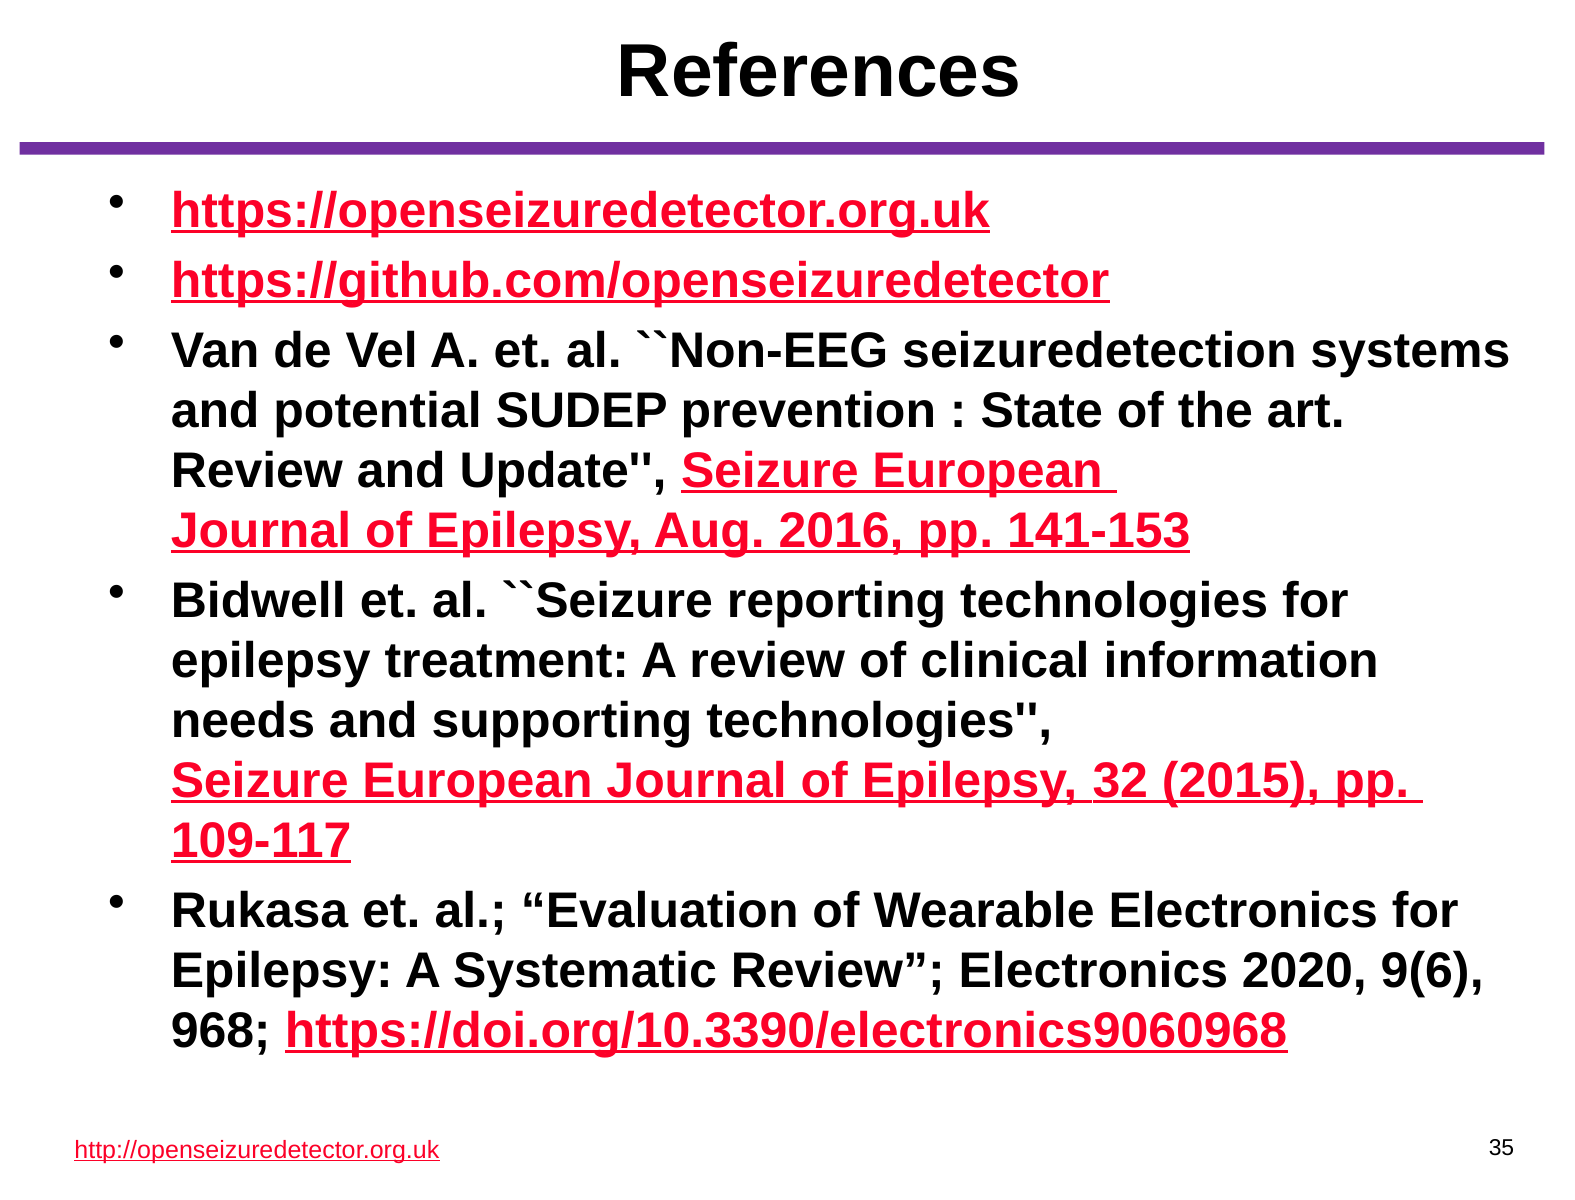

# References
https://openseizuredetector.org.uk
https://github.com/openseizuredetector
Van de Vel A. et. al. ``Non-EEG seizuredetection systems and potential SUDEP prevention : State of the art. Review and Update'', Seizure European Journal of Epilepsy, Aug. 2016, pp. 141-153
Bidwell et. al. ``Seizure reporting technologies for epilepsy treatment: A review of clinical information needs and supporting technologies'', Seizure European Journal of Epilepsy, 32 (2015), pp. 109-117
Rukasa et. al.; “Evaluation of Wearable Electronics for Epilepsy: A Systematic Review”; Electronics 2020, 9(6), 968; https://doi.org/10.3390/electronics9060968

35